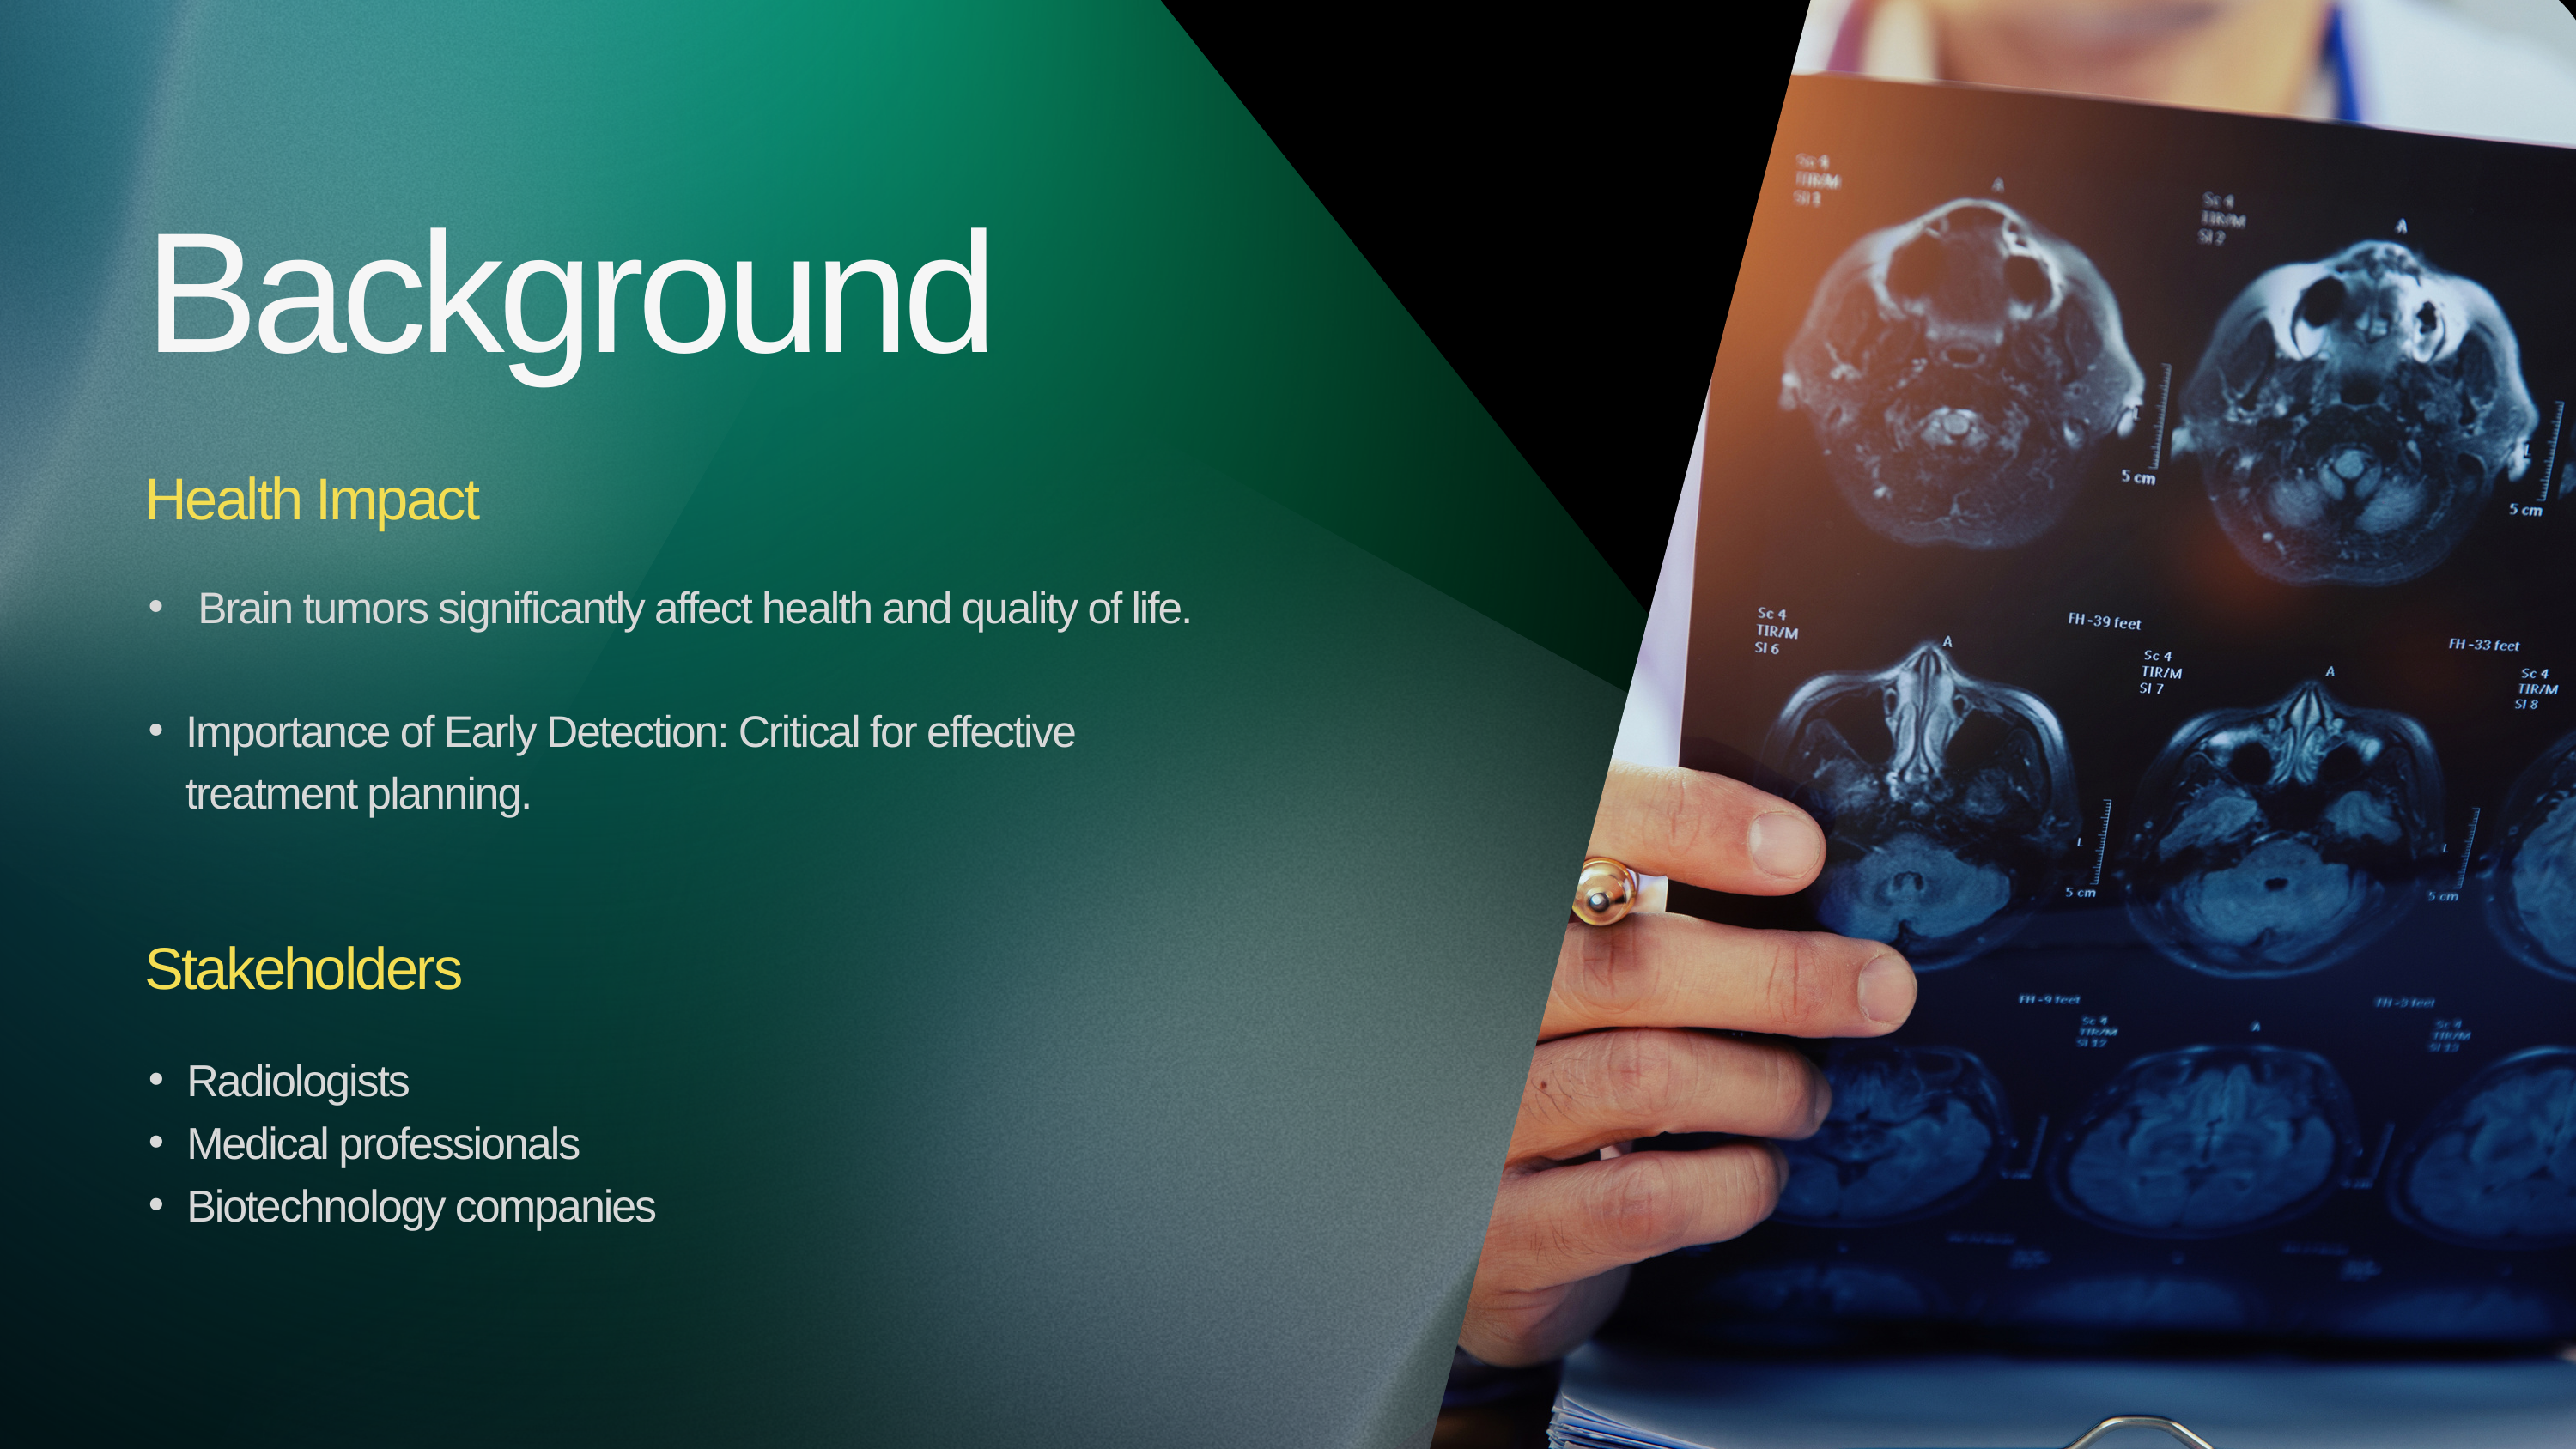

Background
Health Impact
 Brain tumors significantly affect health and quality of life.

Importance of Early Detection: Critical for effective treatment planning.

Stakeholders
Radiologists
Medical professionals
Biotechnology companies